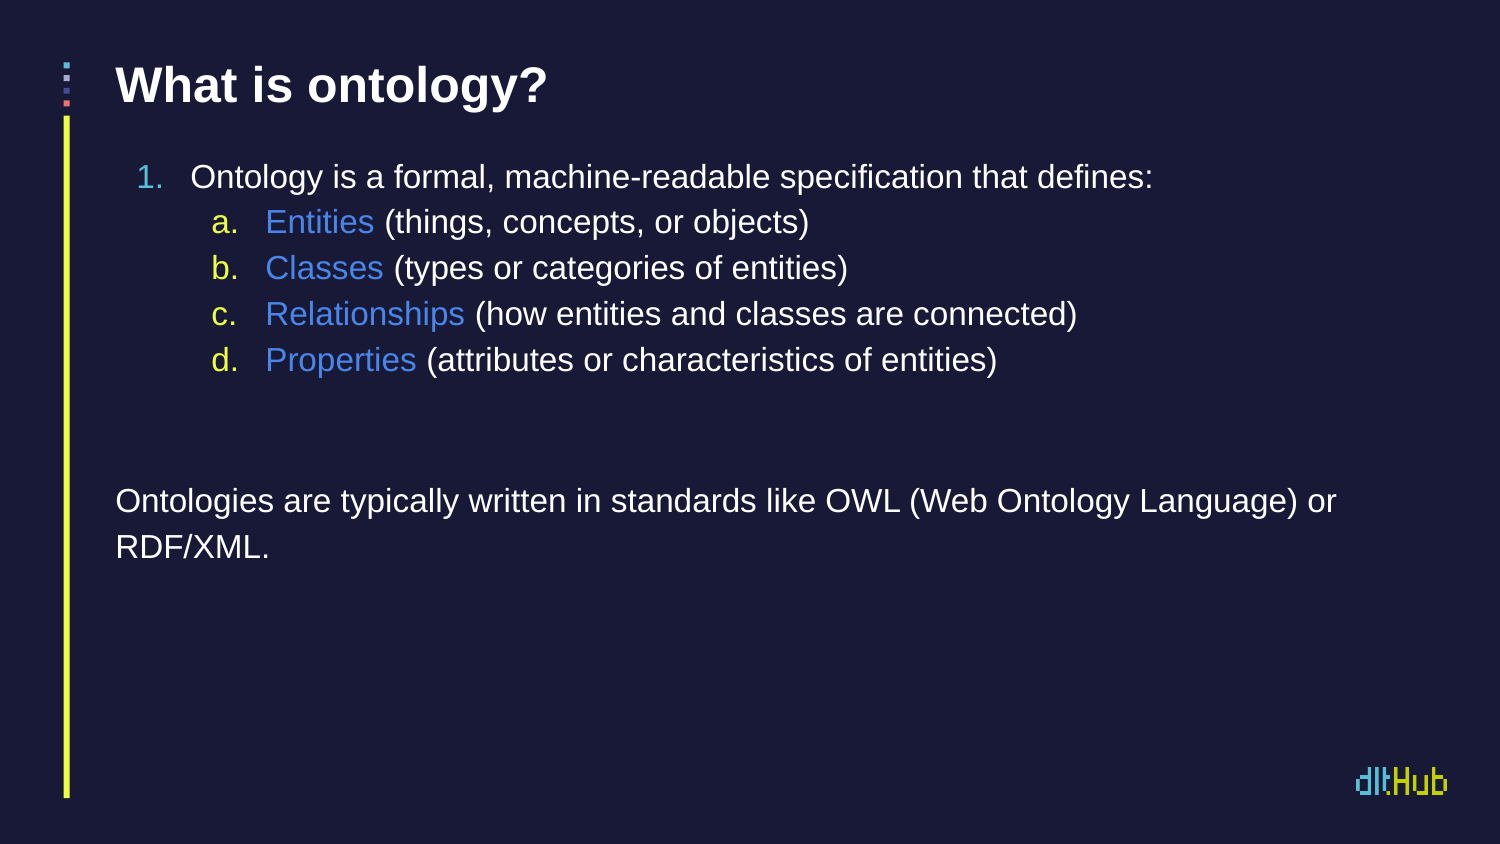

# What is ontology?
Ontology is a formal, machine-readable specification that defines:
Entities (things, concepts, or objects)
Classes (types or categories of entities)
Relationships (how entities and classes are connected)
Properties (attributes or characteristics of entities)

Ontologies are typically written in standards like OWL (Web Ontology Language) or RDF/XML.